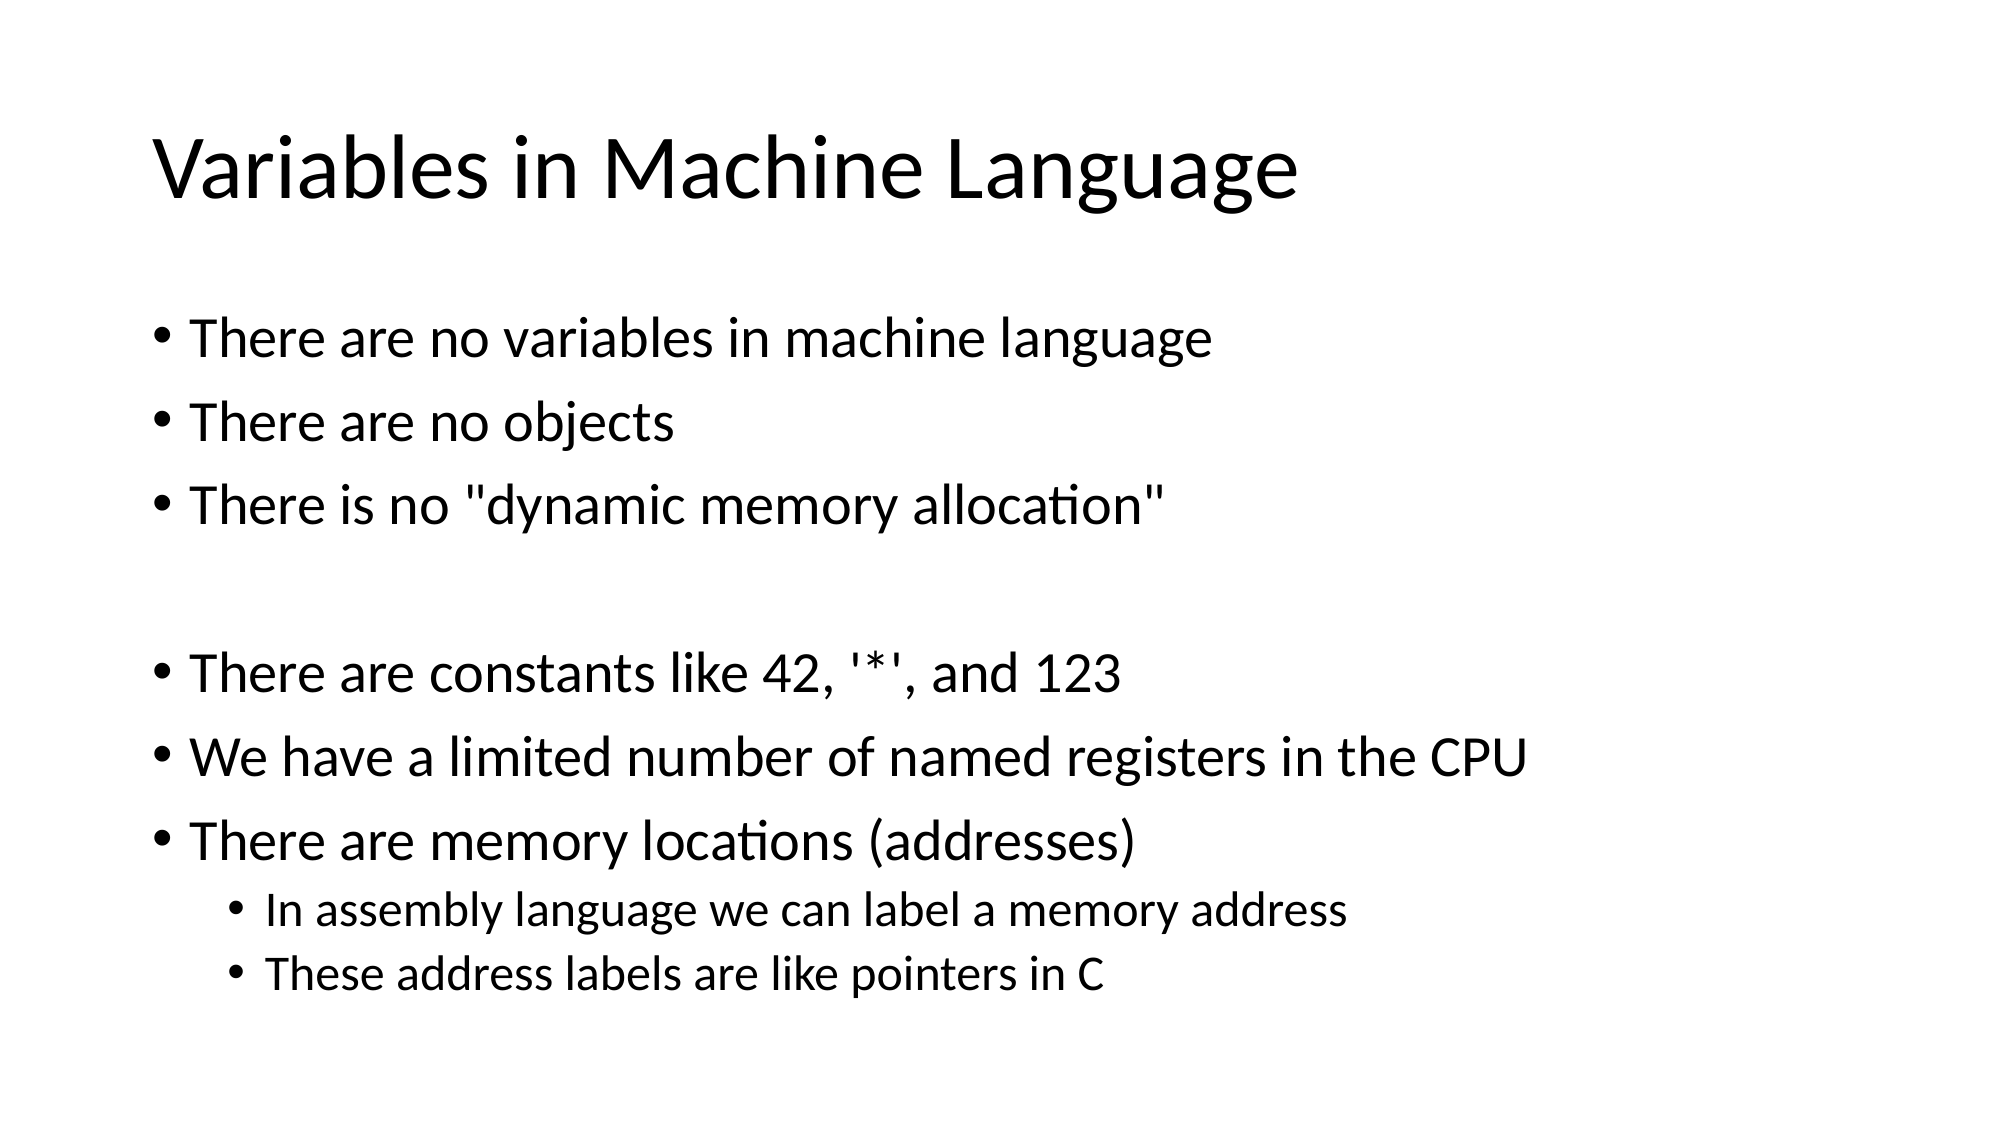

# Variables in Machine Language
There are no variables in machine language
There are no objects
There is no "dynamic memory allocation"

There are constants like 42, '*', and 123
We have a limited number of named registers in the CPU
There are memory locations (addresses)
In assembly language we can label a memory address
These address labels are like pointers in C